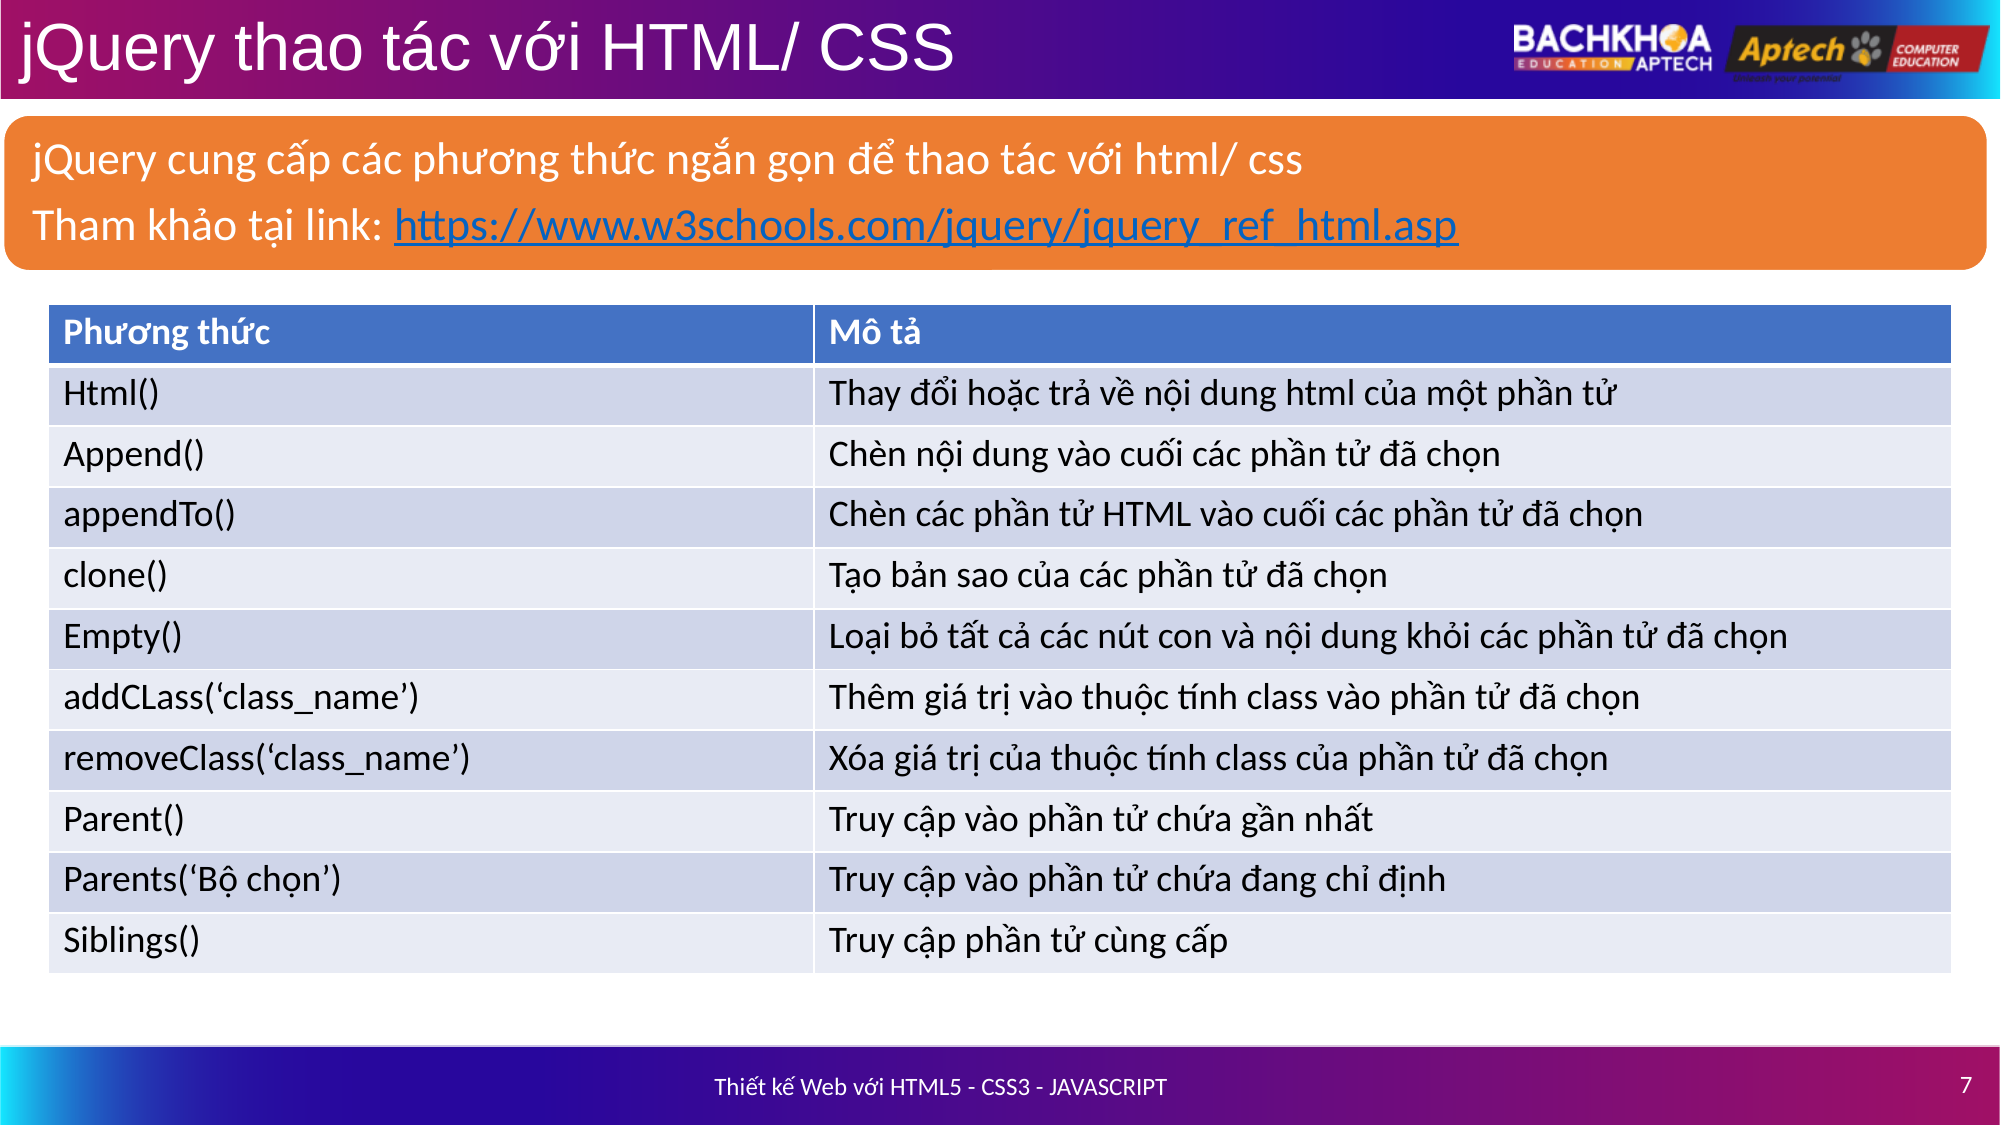

# jQuery thao tác với HTML/ CSS
jQuery cung cấp các phương thức ngắn gọn để thao tác với html/ css
Tham khảo tại link: https://www.w3schools.com/jquery/jquery_ref_html.asp
| Phương thức | Mô tả |
| --- | --- |
| Html() | Thay đổi hoặc trả về nội dung html của một phần tử |
| Append() | Chèn nội dung vào cuối các phần tử đã chọn |
| appendTo() | Chèn các phần tử HTML vào cuối các phần tử đã chọn |
| clone() | Tạo bản sao của các phần tử đã chọn |
| Empty() | Loại bỏ tất cả các nút con và nội dung khỏi các phần tử đã chọn |
| addCLass(‘class\_name’) | Thêm giá trị vào thuộc tính class vào phần tử đã chọn |
| removeClass(‘class\_name’) | Xóa giá trị của thuộc tính class của phần tử đã chọn |
| Parent() | Truy cập vào phần tử chứa gần nhất |
| Parents(‘Bộ chọn’) | Truy cập vào phần tử chứa đang chỉ định |
| Siblings() | Truy cập phần tử cùng cấp |
7
Thiết kế Web với HTML5 - CSS3 - JAVASCRIPT